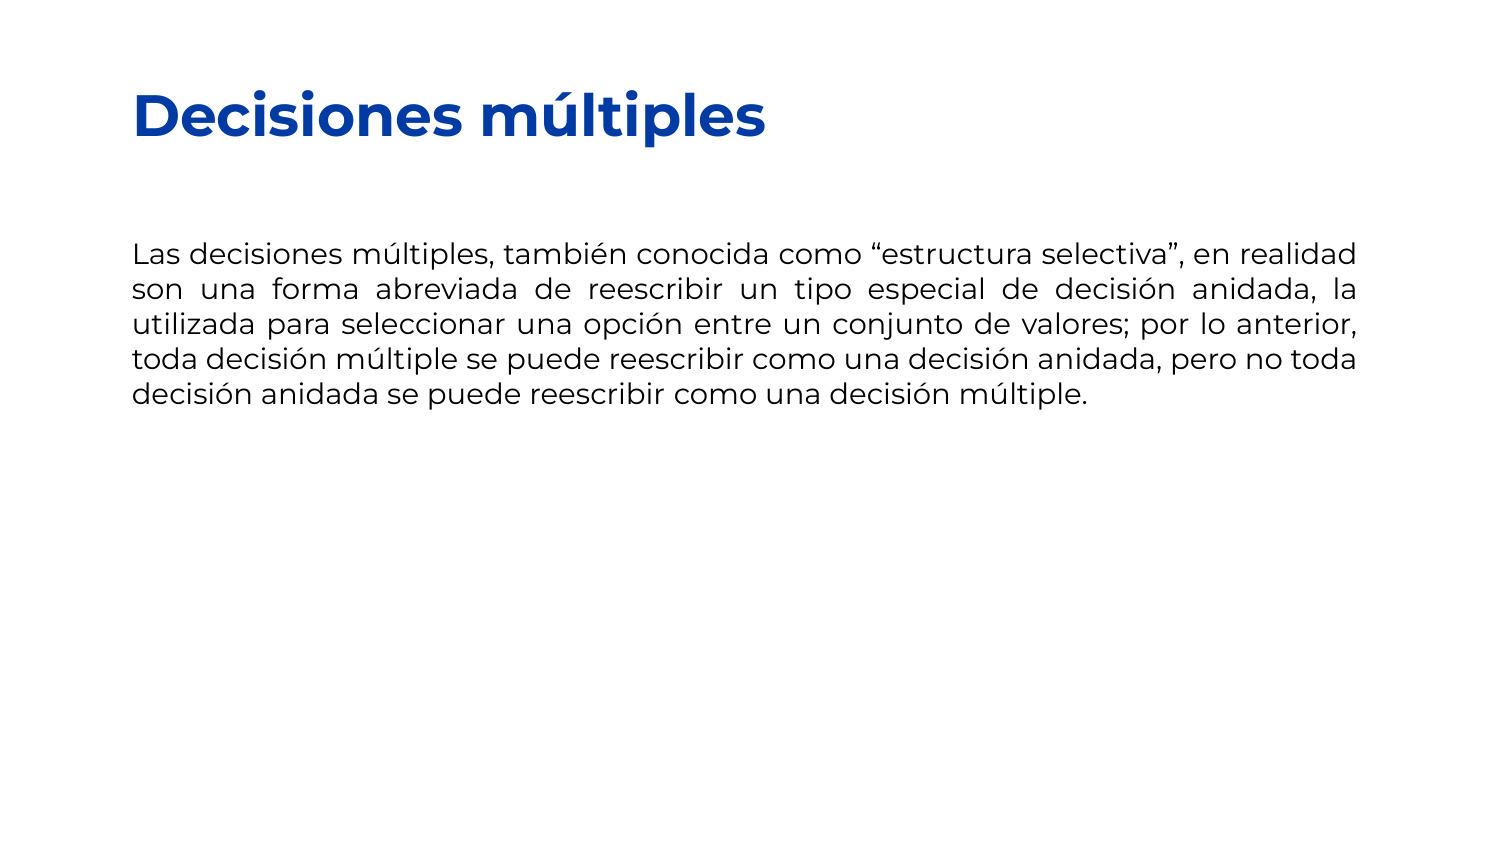

# Decisiones múltiples
Las decisiones múltiples, también conocida como “estructura selectiva”, en realidad son una forma abreviada de reescribir un tipo especial de decisión anidada, la utilizada para seleccionar una opción entre un conjunto de valores; por lo anterior, toda decisión múltiple se puede reescribir como una decisión anidada, pero no toda decisión anidada se puede reescribir como una decisión múltiple.